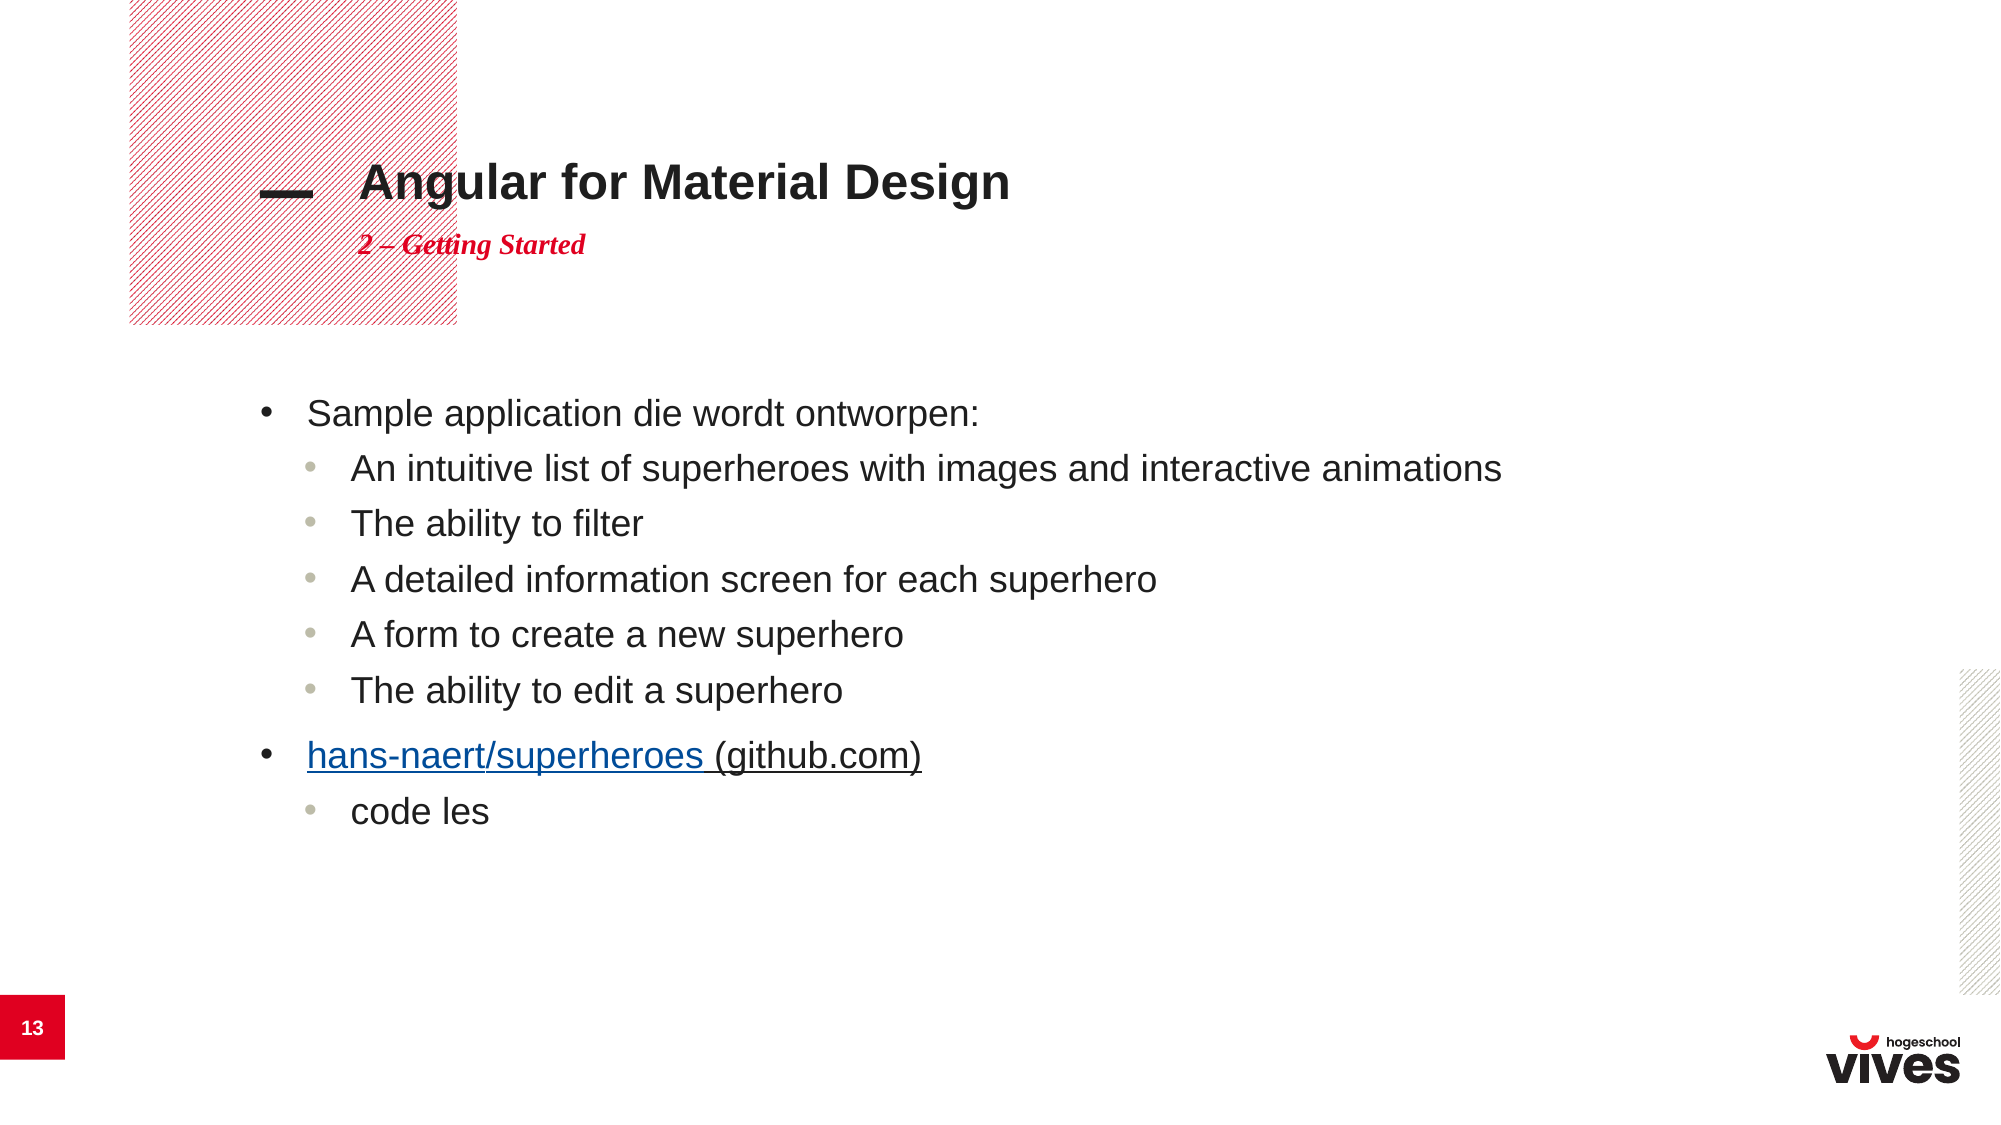

# Angular for Material Design
2 – Getting Started
Sample application die wordt ontworpen:
An intuitive list of superheroes with images and interactive animations
The ability to filter
A detailed information screen for each superhero
A form to create a new superhero
The ability to edit a superhero
hans-naert/superheroes (github.com)
code les